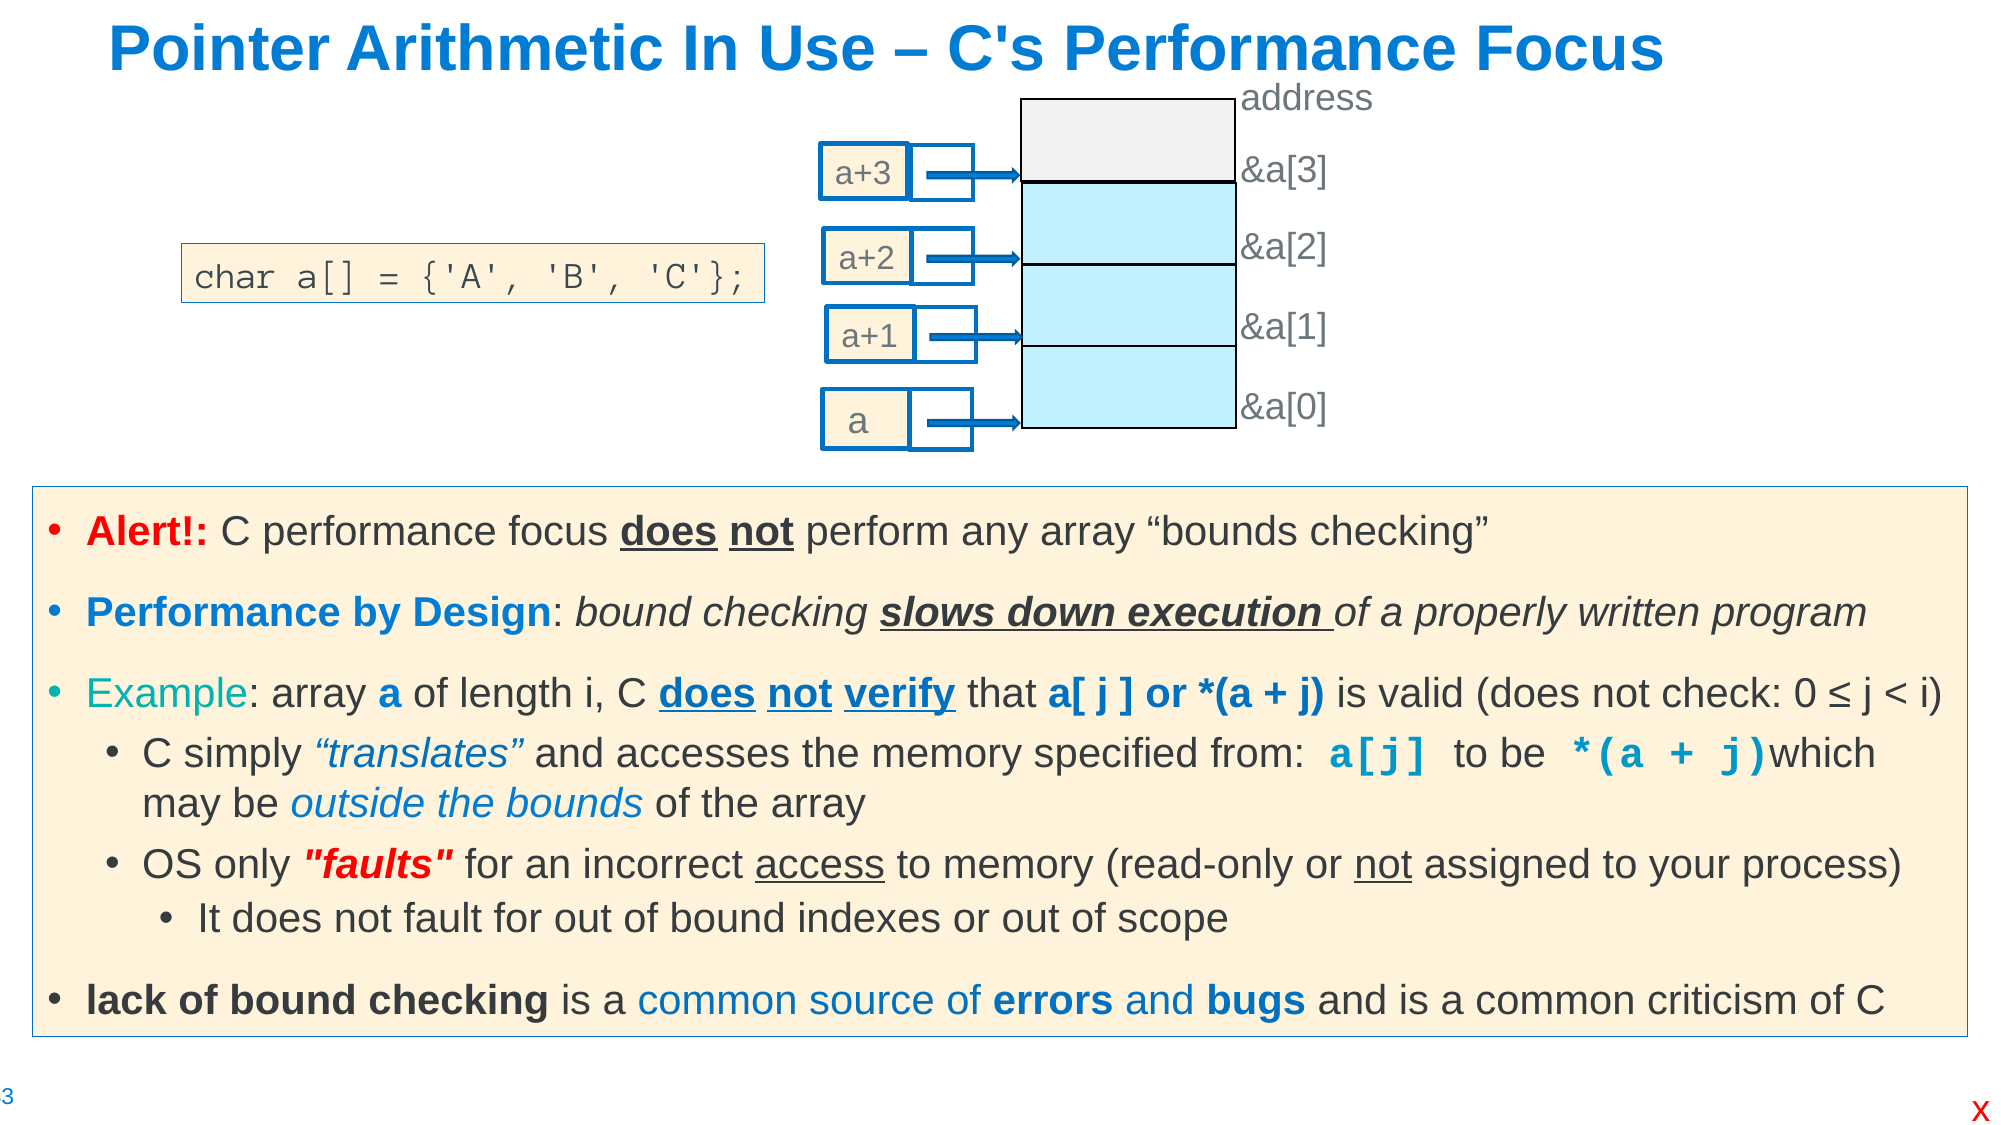

# Pointer Arithmetic In Use – C's Performance Focus
address

&a[3]
&a[2]
&a[1]
&a[0]

a+3

a+2

a+1

 a

char a[] = {'A', 'B', 'C'};
Alert!: C performance focus does not perform any array “bounds checking”
Performance by Design: bound checking slows down execution of a properly written program
Example: array a of length i, C does not verify that a[ j ] or *(a + j) is valid (does not check: 0 ≤ j < i)
C simply “translates” and accesses the memory specified from:  a[j] to be  *(a + j)which may be outside the bounds of the array
OS only "faults" for an incorrect access to memory (read-only or not assigned to your process)
It does not fault for out of bound indexes or out of scope
lack of bound checking is a common source of errors and bugs and is a common criticism of C
x